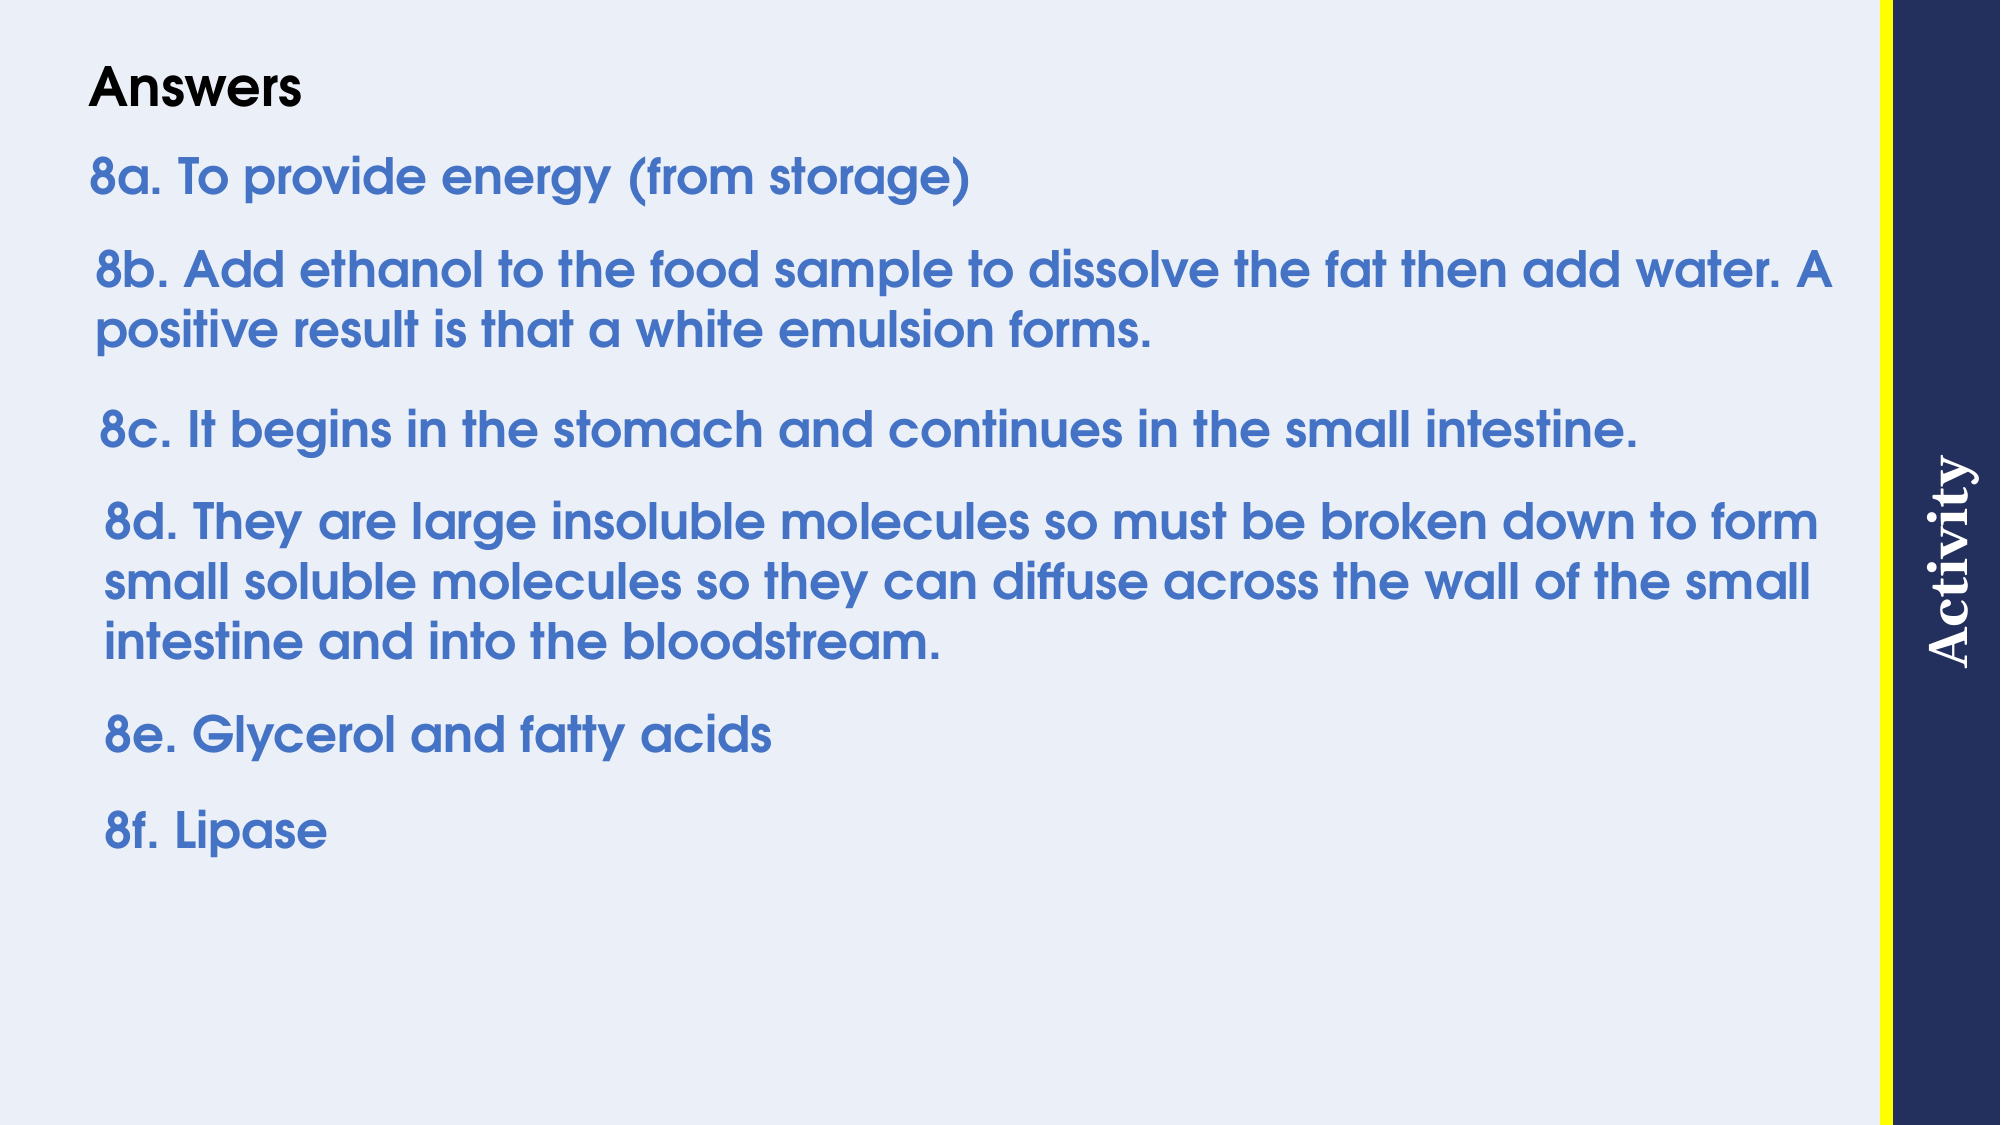

# Answers
8a. To provide energy (from storage)
8b. Add ethanol to the food sample to dissolve the fat then add water. A positive result is that a white emulsion forms.
8c. It begins in the stomach and continues in the small intestine.
8d. They are large insoluble molecules so must be broken down to form small soluble molecules so they can diffuse across the wall of the small intestine and into the bloodstream.
8e. Glycerol and fatty acids
8f. Lipase